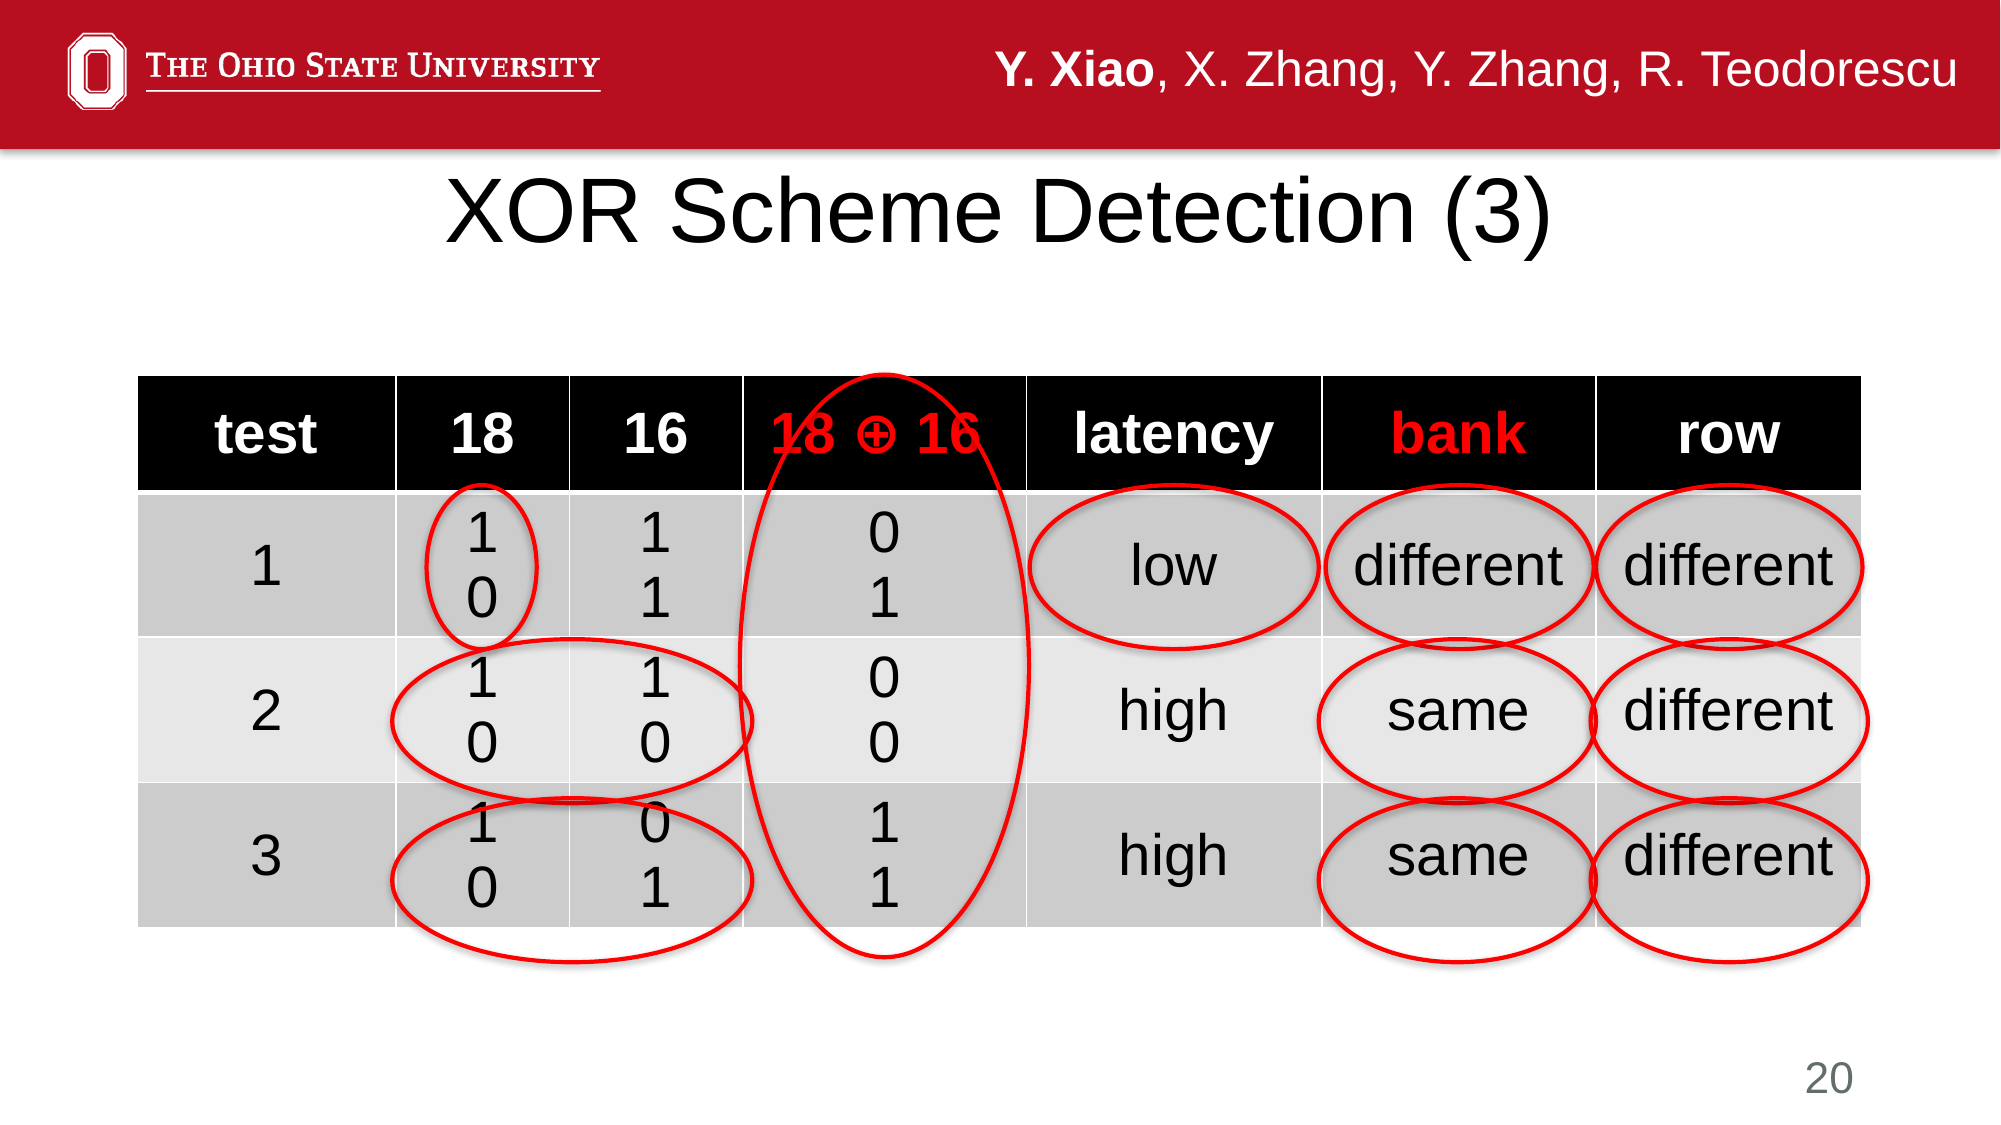

Y. Xiao, X. Zhang, Y. Zhang, R. Teodorescu
# XOR Scheme Detection (3)
| test | 18 | 16 | 18 ⊕ 16 | latency | bank | row |
| --- | --- | --- | --- | --- | --- | --- |
| 1 | 1 0 | 1 1 | 0 1 | low | different | different |
| 2 | 1 0 | 1 0 | 0 0 | high | same | different |
| 3 | 1 0 | 0 1 | 1 1 | high | same | different |